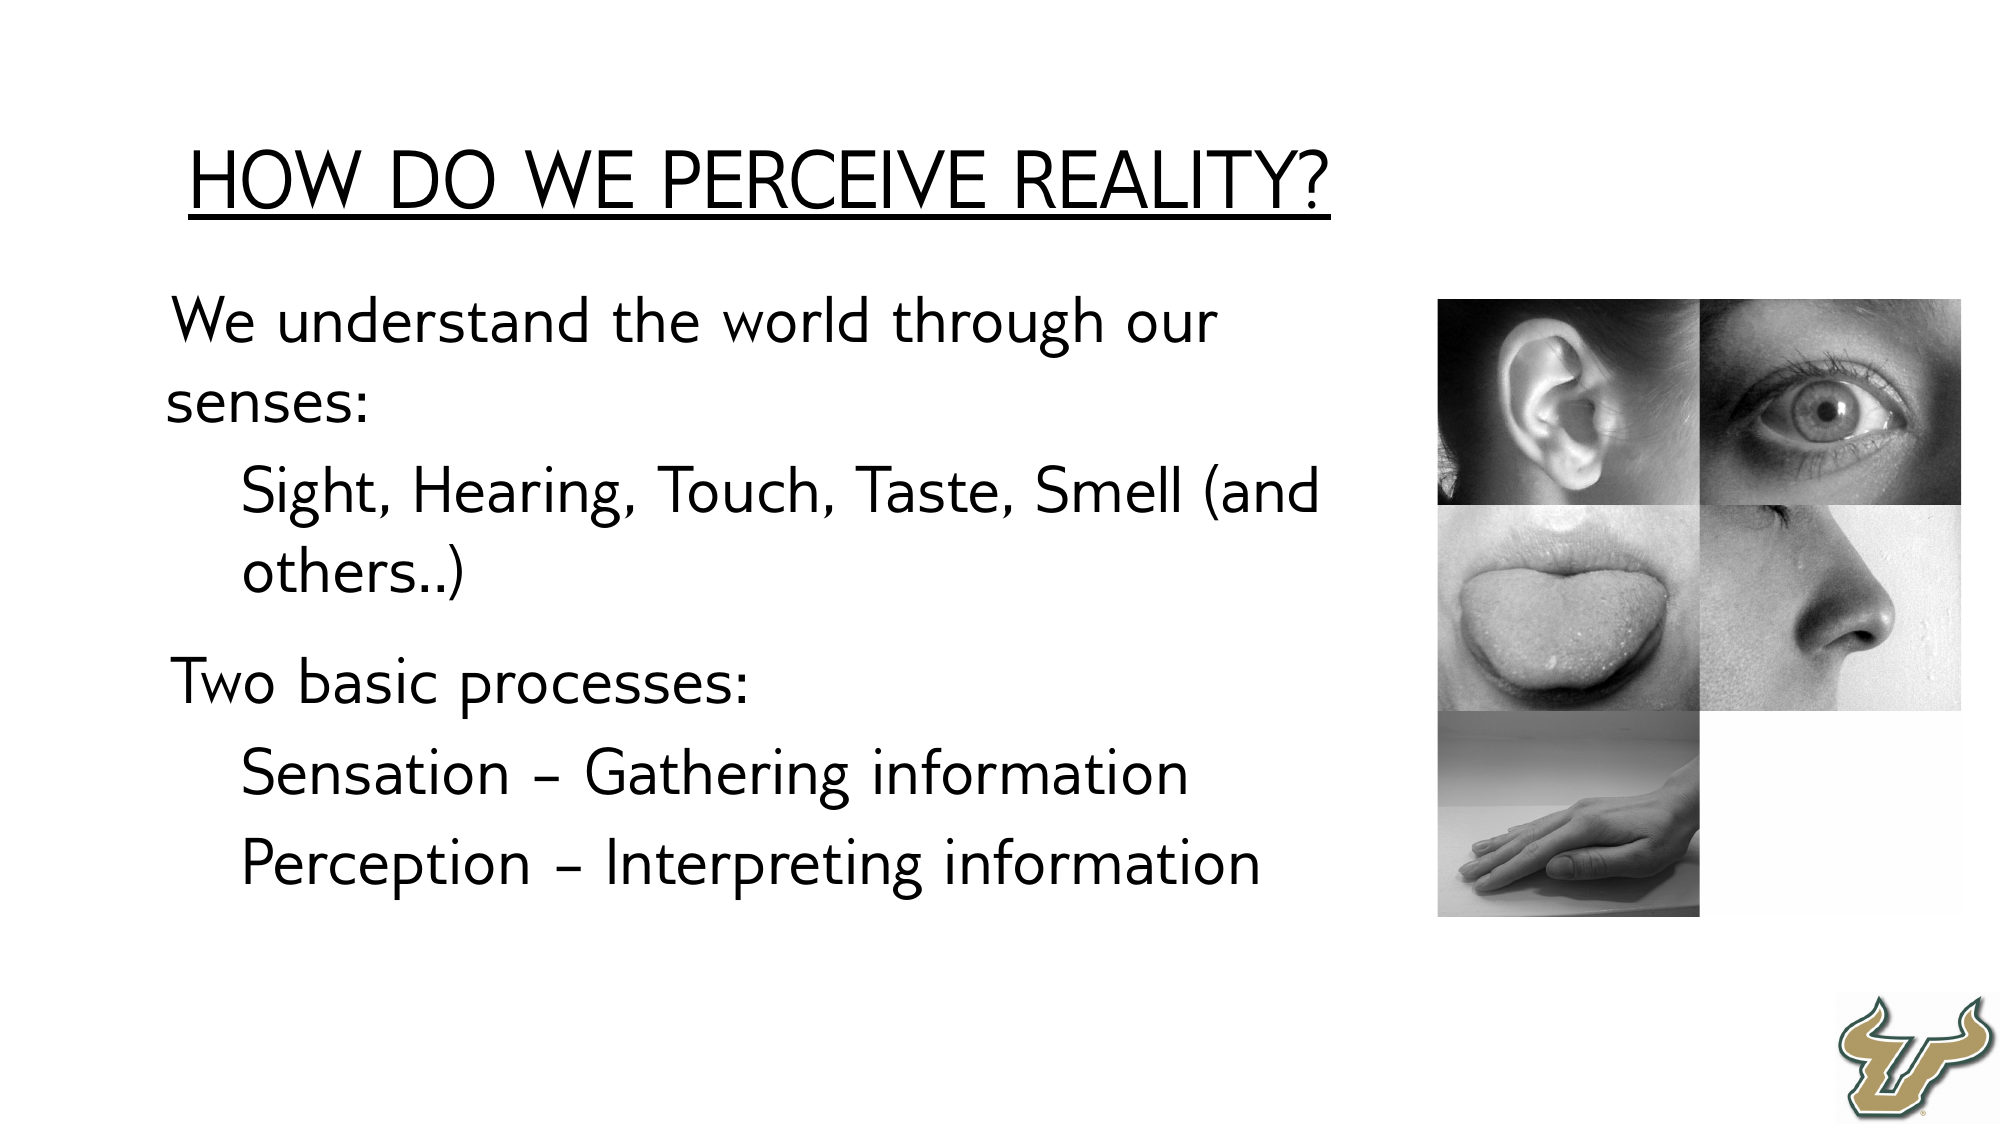

How do We Perceive Reality?
We understand the world through our senses:
Sight, Hearing, Touch, Taste, Smell (and others..)
Two basic processes:
Sensation – Gathering information
Perception – Interpreting information